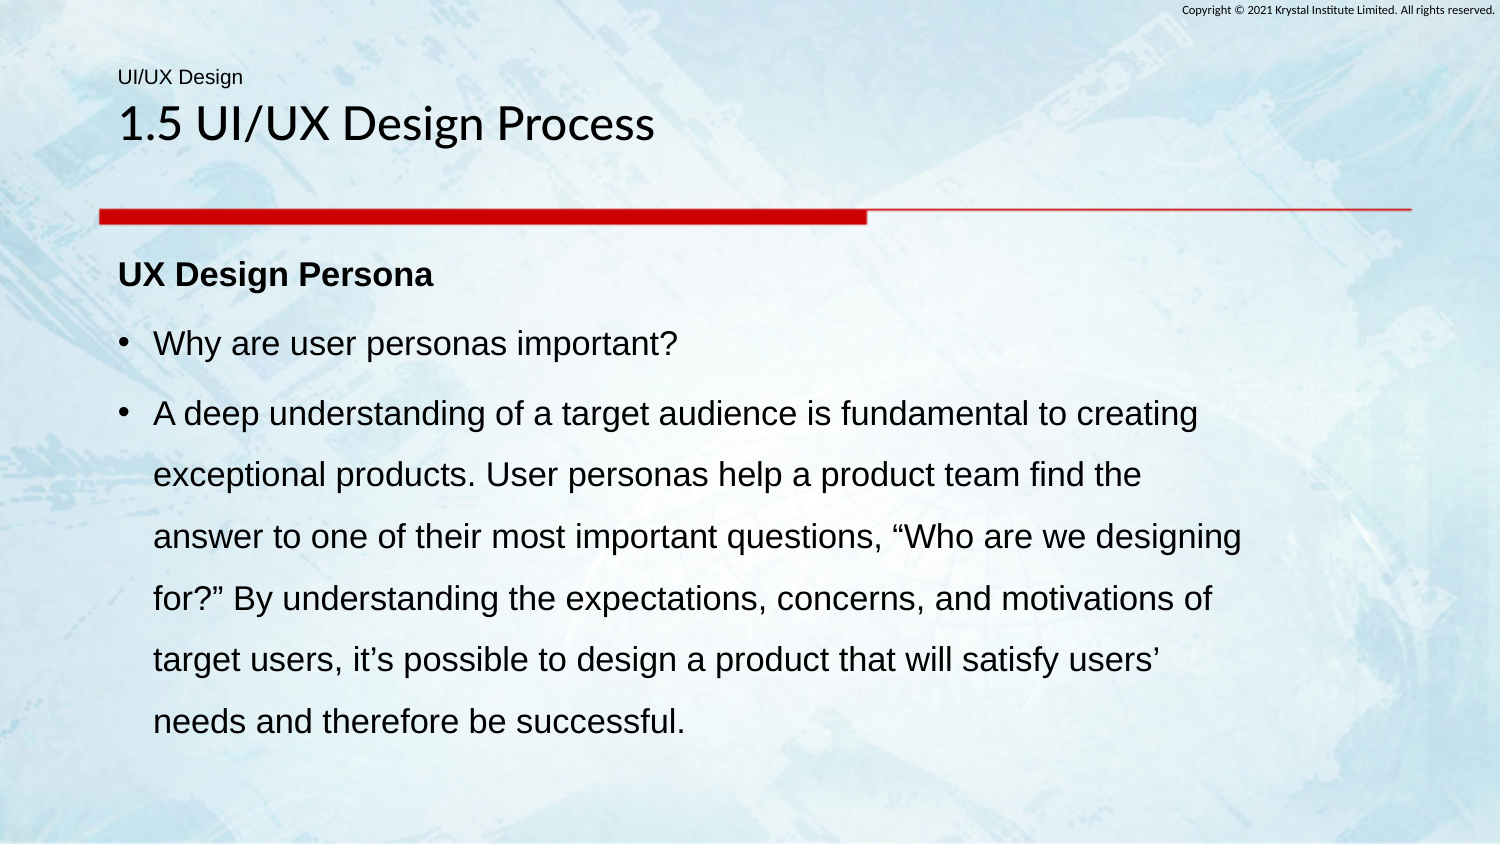

# 1.5 UI/UX Design Process
UX Design Persona
Why are user personas important?
A deep understanding of a target audience is fundamental to creating exceptional products. User personas help a product team find the answer to one of their most important questions, “Who are we designing for?” By understanding the expectations, concerns, and motivations of target users, it’s possible to design a product that will satisfy users’ needs and therefore be successful.